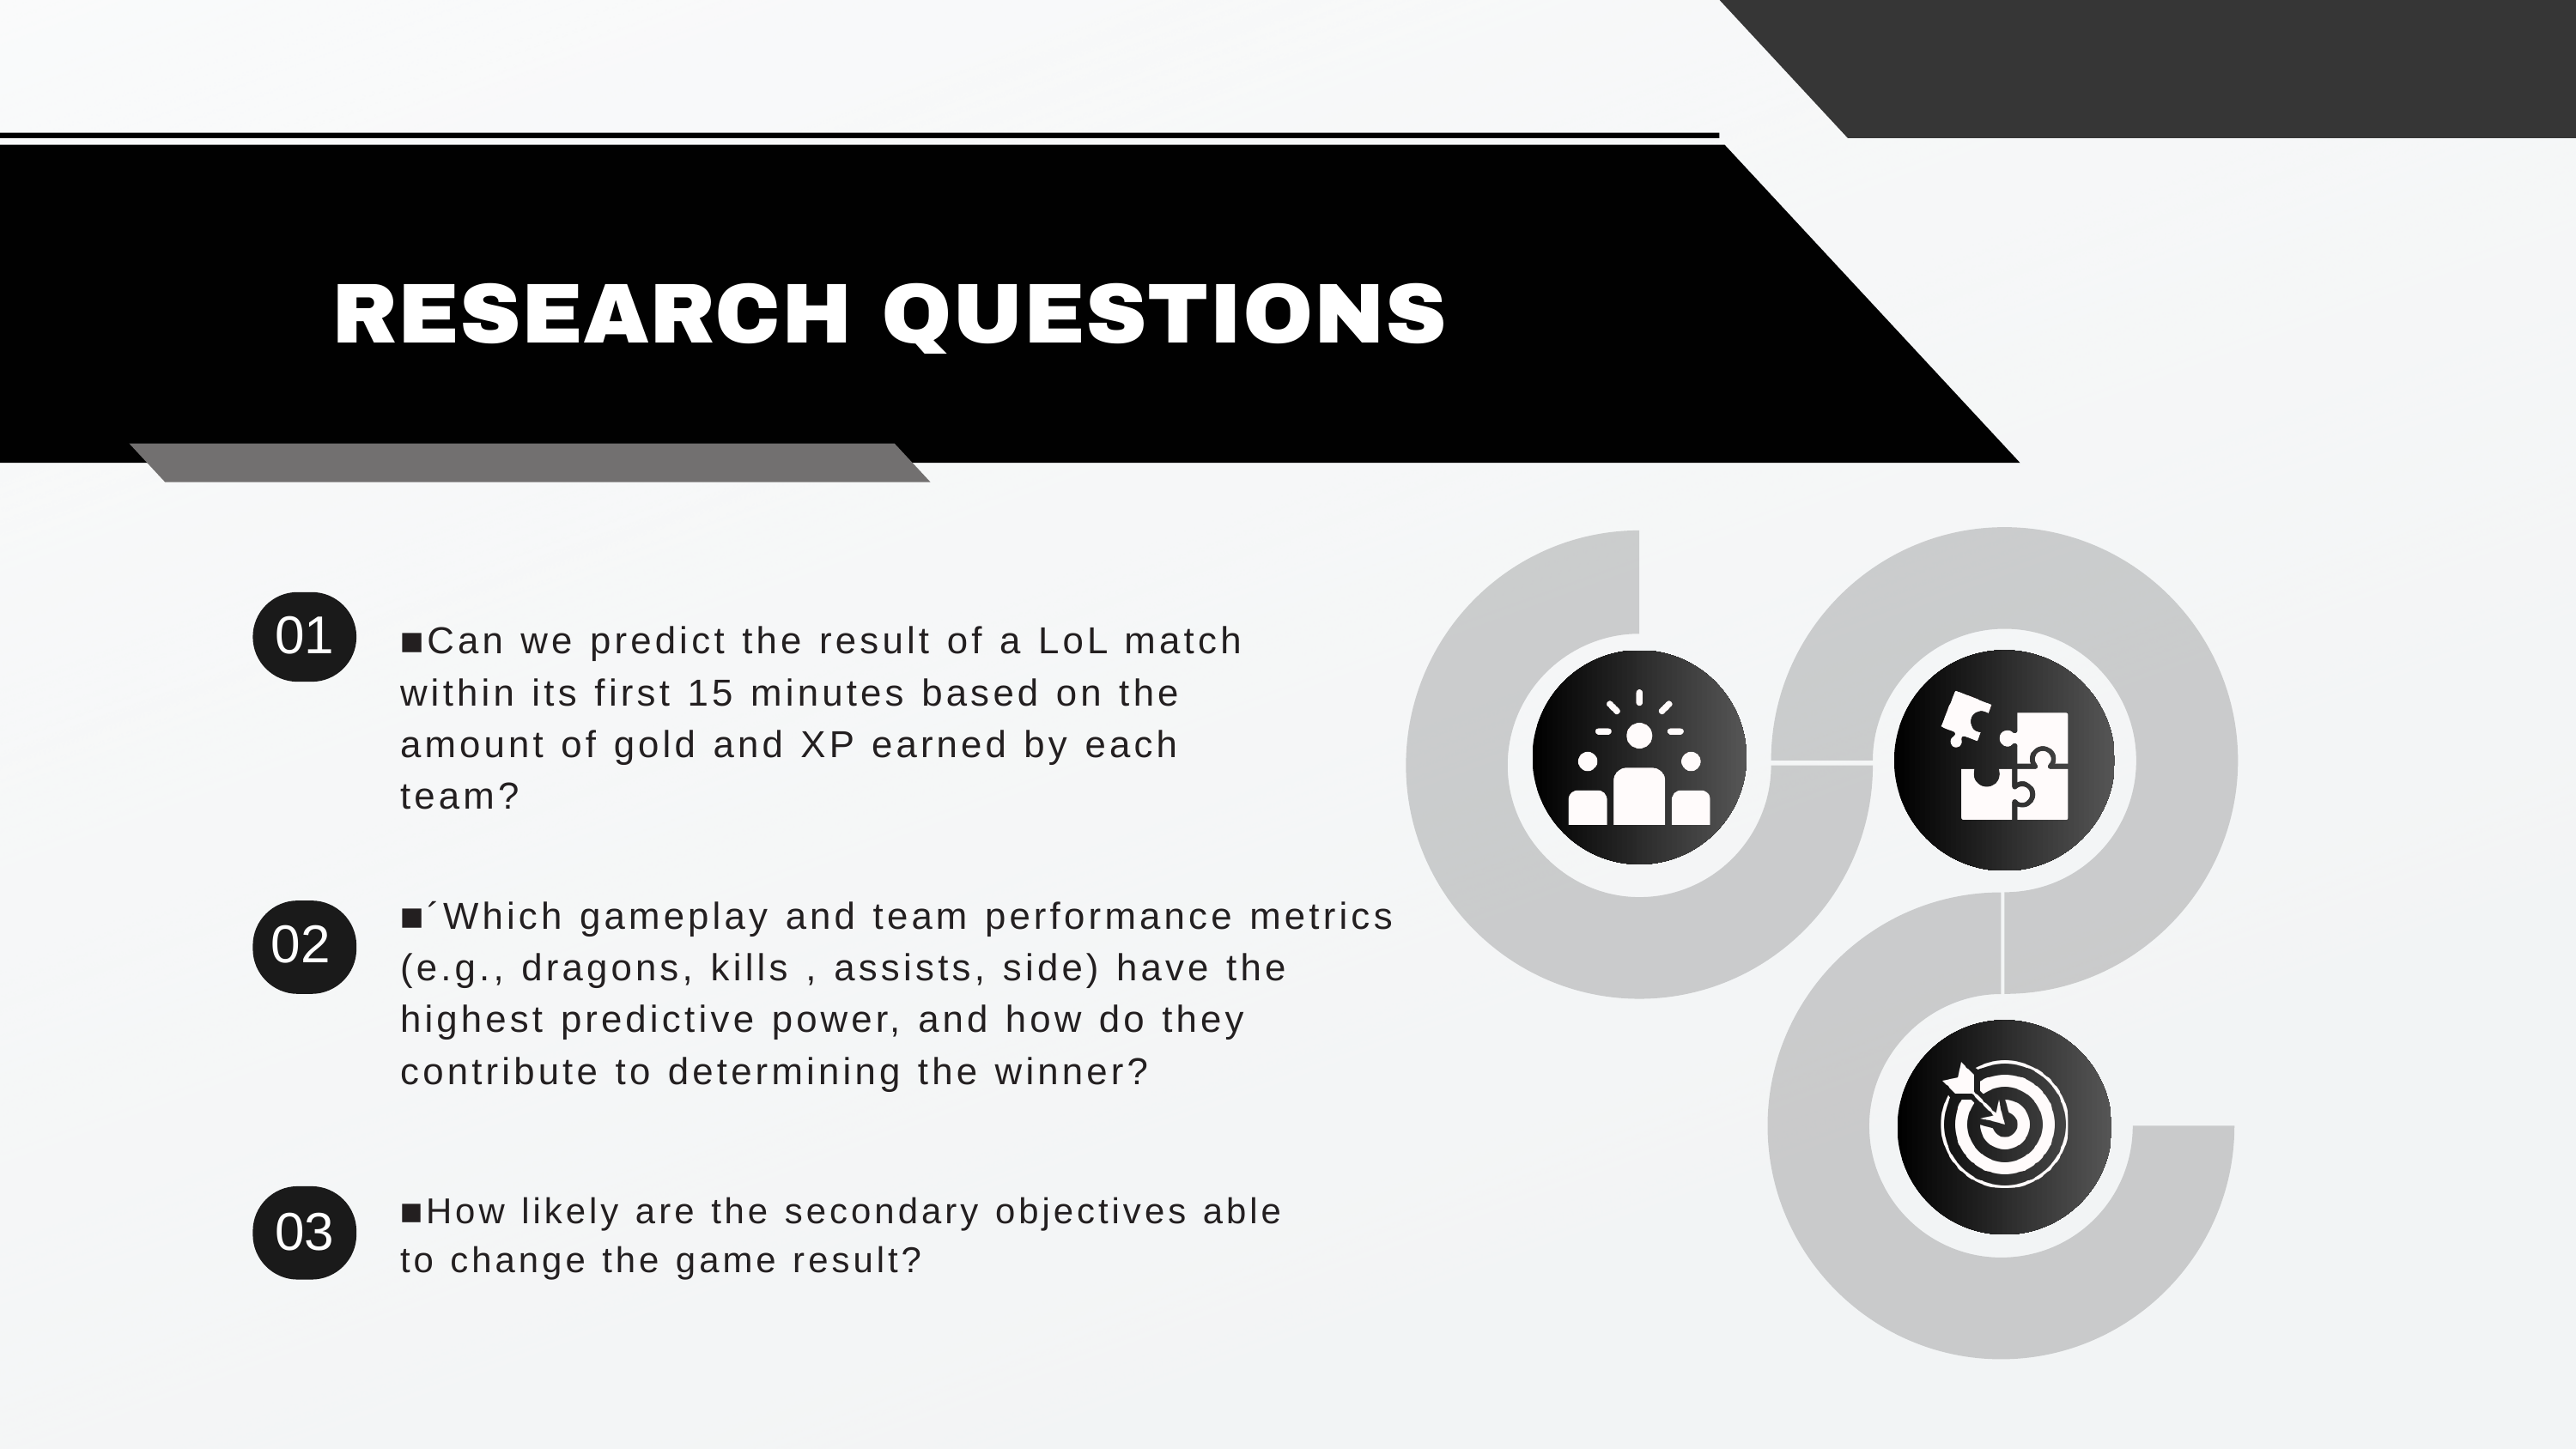

RESEARCH QUESTIONS

01
◼Can we predict the result of a LoL match within its first 15 minutes based on the amount of gold and XP earned by each team?

◼´Which gameplay and team performance metrics (e.g., dragons, kills , assists, side) have the highest predictive power, and how do they contribute to determining the winner?

02

03
◼How likely are the secondary objectives able to change the game result?